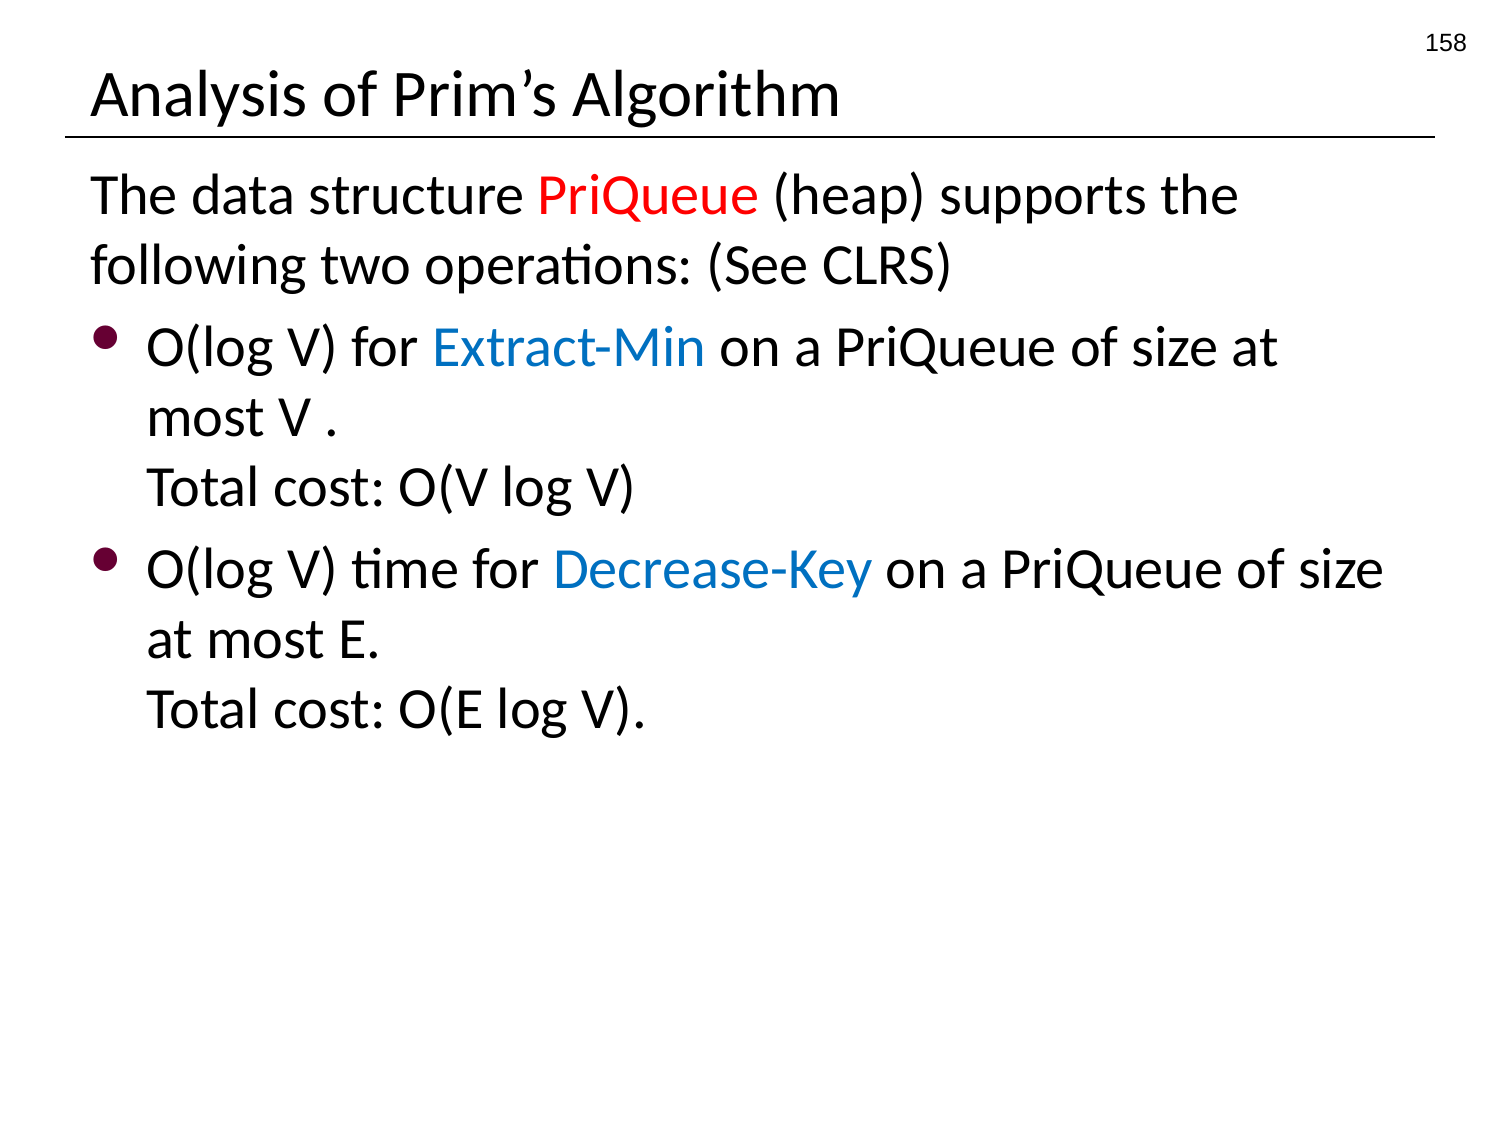

158
# Analysis of Prim’s Algorithm
The data structure PriQueue (heap) supports the following two operations: (See CLRS)
O(log V) for Extract-Min on a PriQueue of size at most V .
Total cost: O(V log V)
O(log V) time for Decrease-Key on a PriQueue of size at most E.
Total cost: O(E log V).